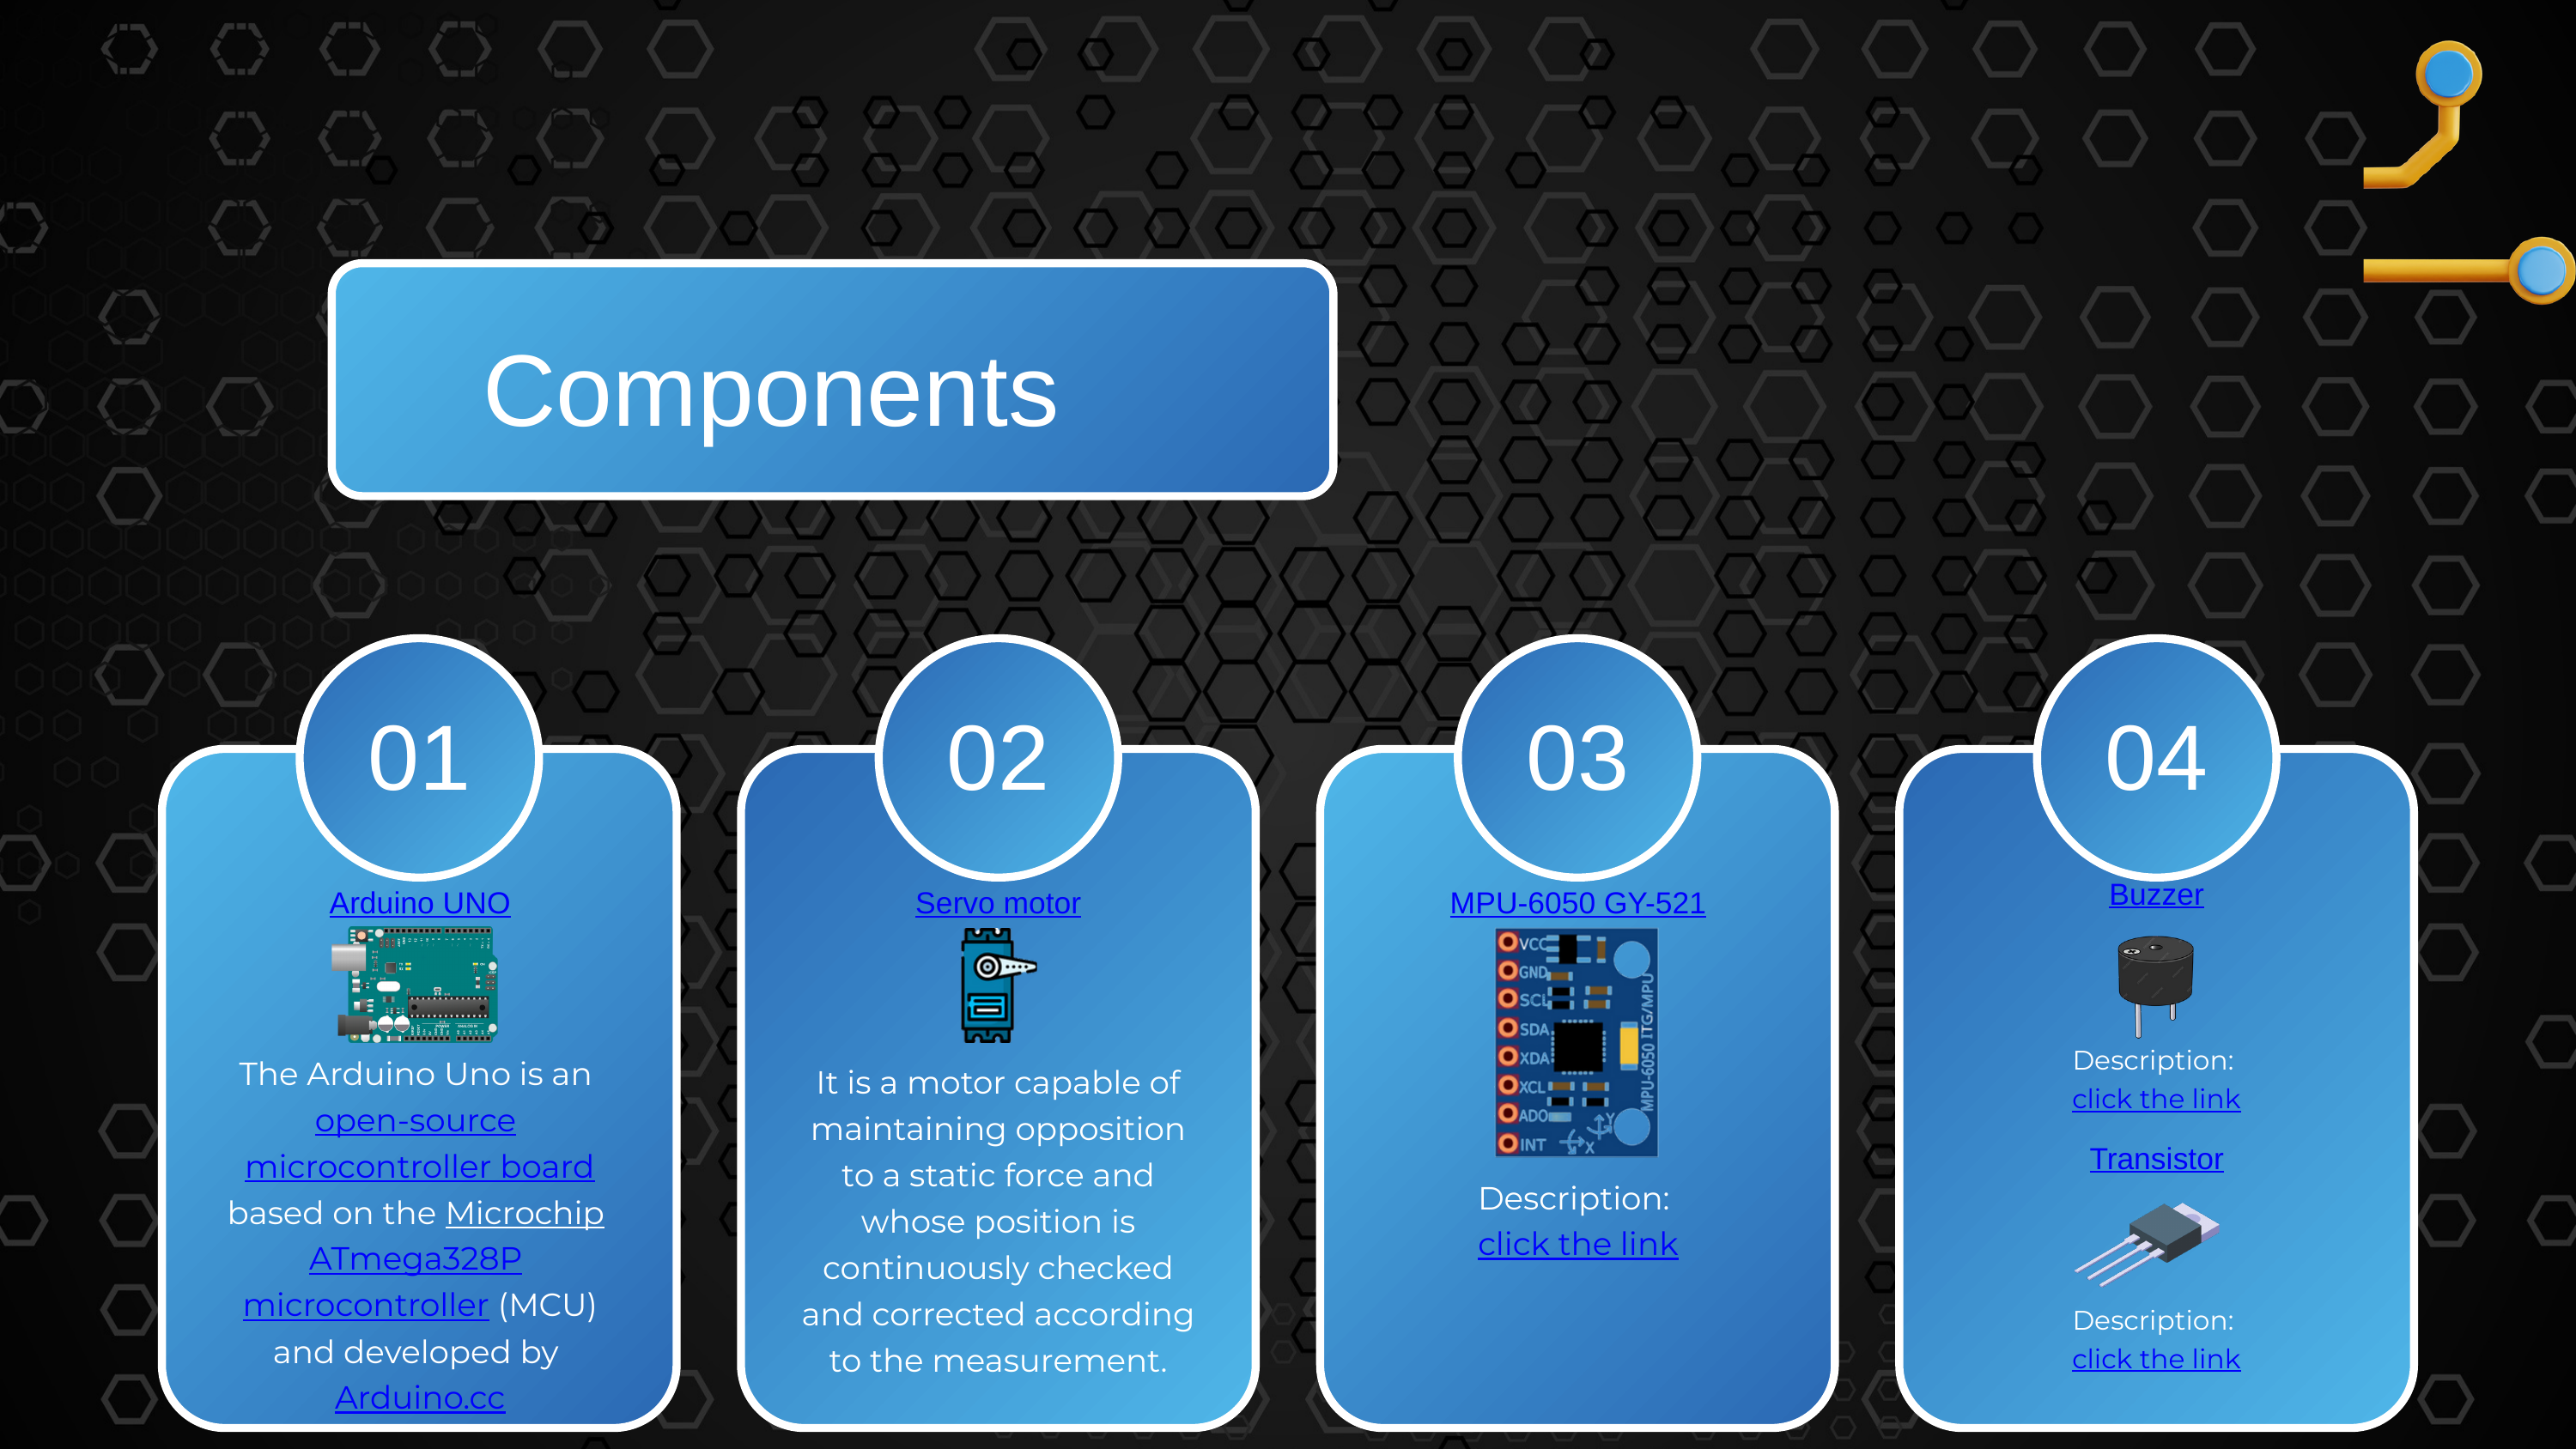

Components

01

02

03

04

Buzzer
Arduino UNO
Servo motor
MPU-6050 GY-521

Description:
click the link
The Arduino Uno is an open-source microcontroller board based on the Microchip ATmega328P microcontroller (MCU) and developed by Arduino.cc
It is a motor capable of maintaining opposition to a static force and whose position is continuously checked and corrected according to the measurement.
Transistor
Description:
click the link

Description:
click the link